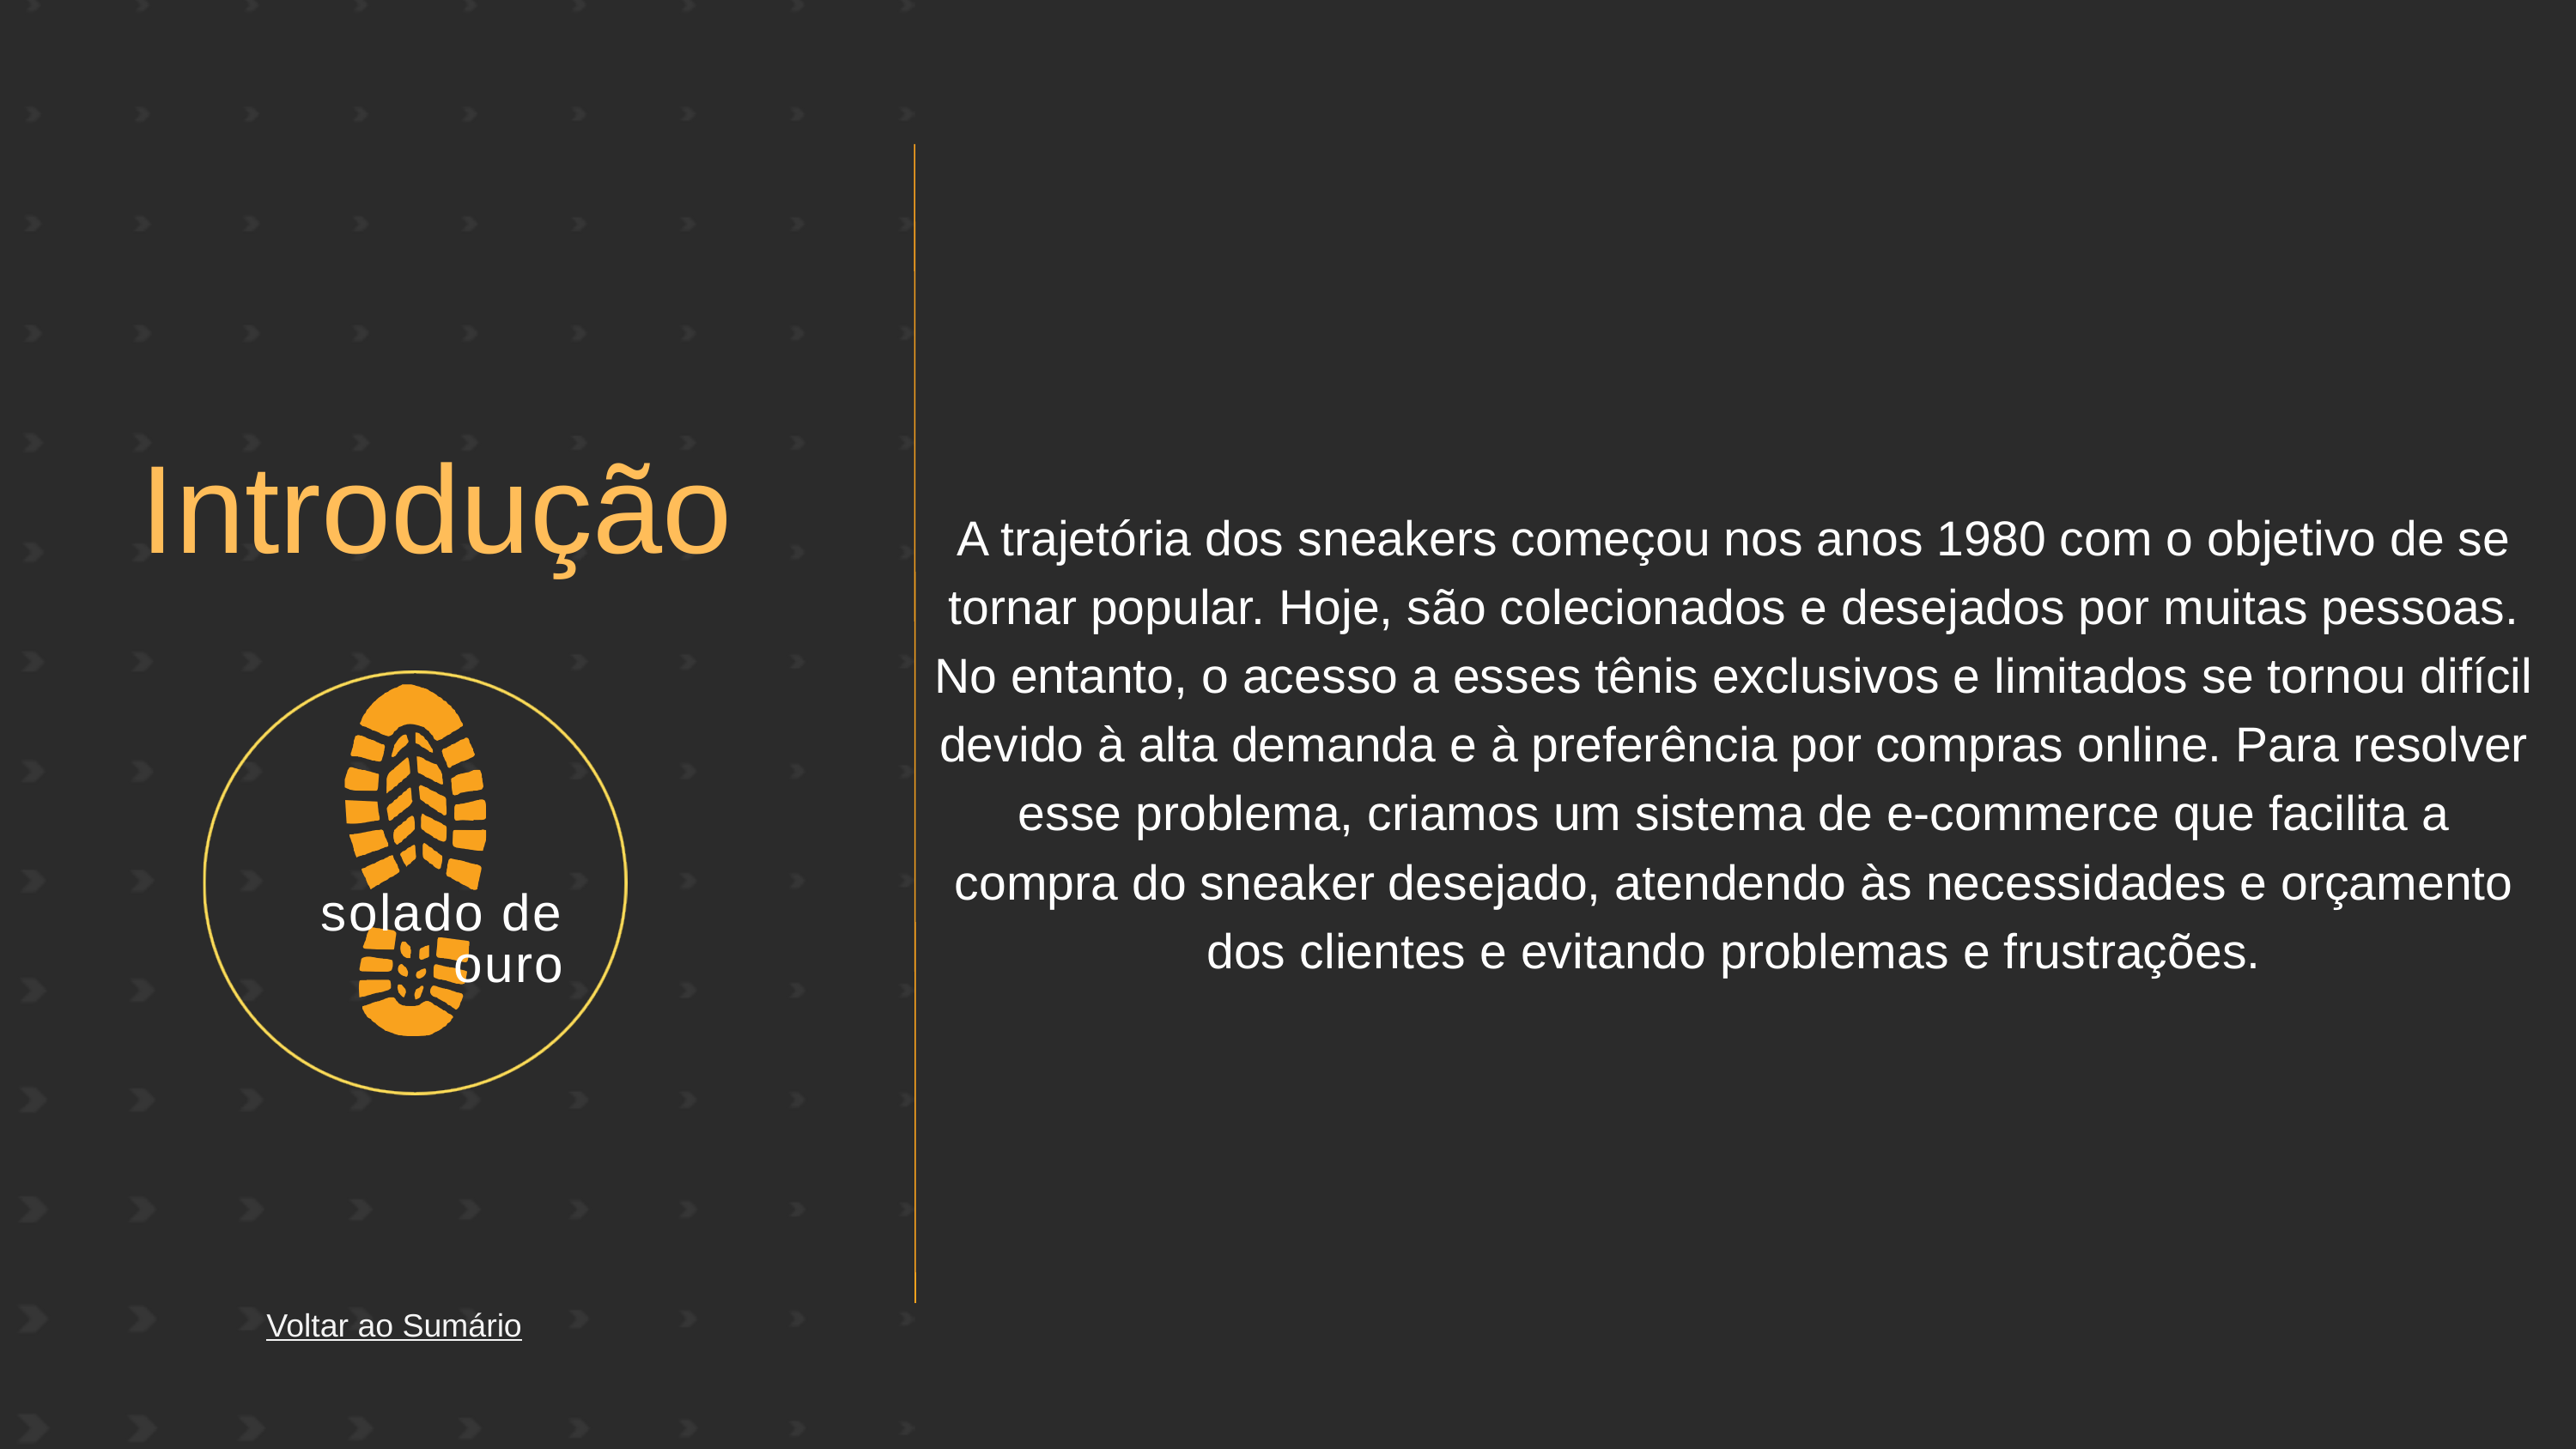

Introdução
A trajetória dos sneakers começou nos anos 1980 com o objetivo de se tornar popular. Hoje, são colecionados e desejados por muitas pessoas. No entanto, o acesso a esses tênis exclusivos e limitados se tornou difícil devido à alta demanda e à preferência por compras online. Para resolver esse problema, criamos um sistema de e-commerce que facilita a compra do sneaker desejado, atendendo às necessidades e orçamento dos clientes e evitando problemas e frustrações.

solado de ouro
Voltar ao Sumário